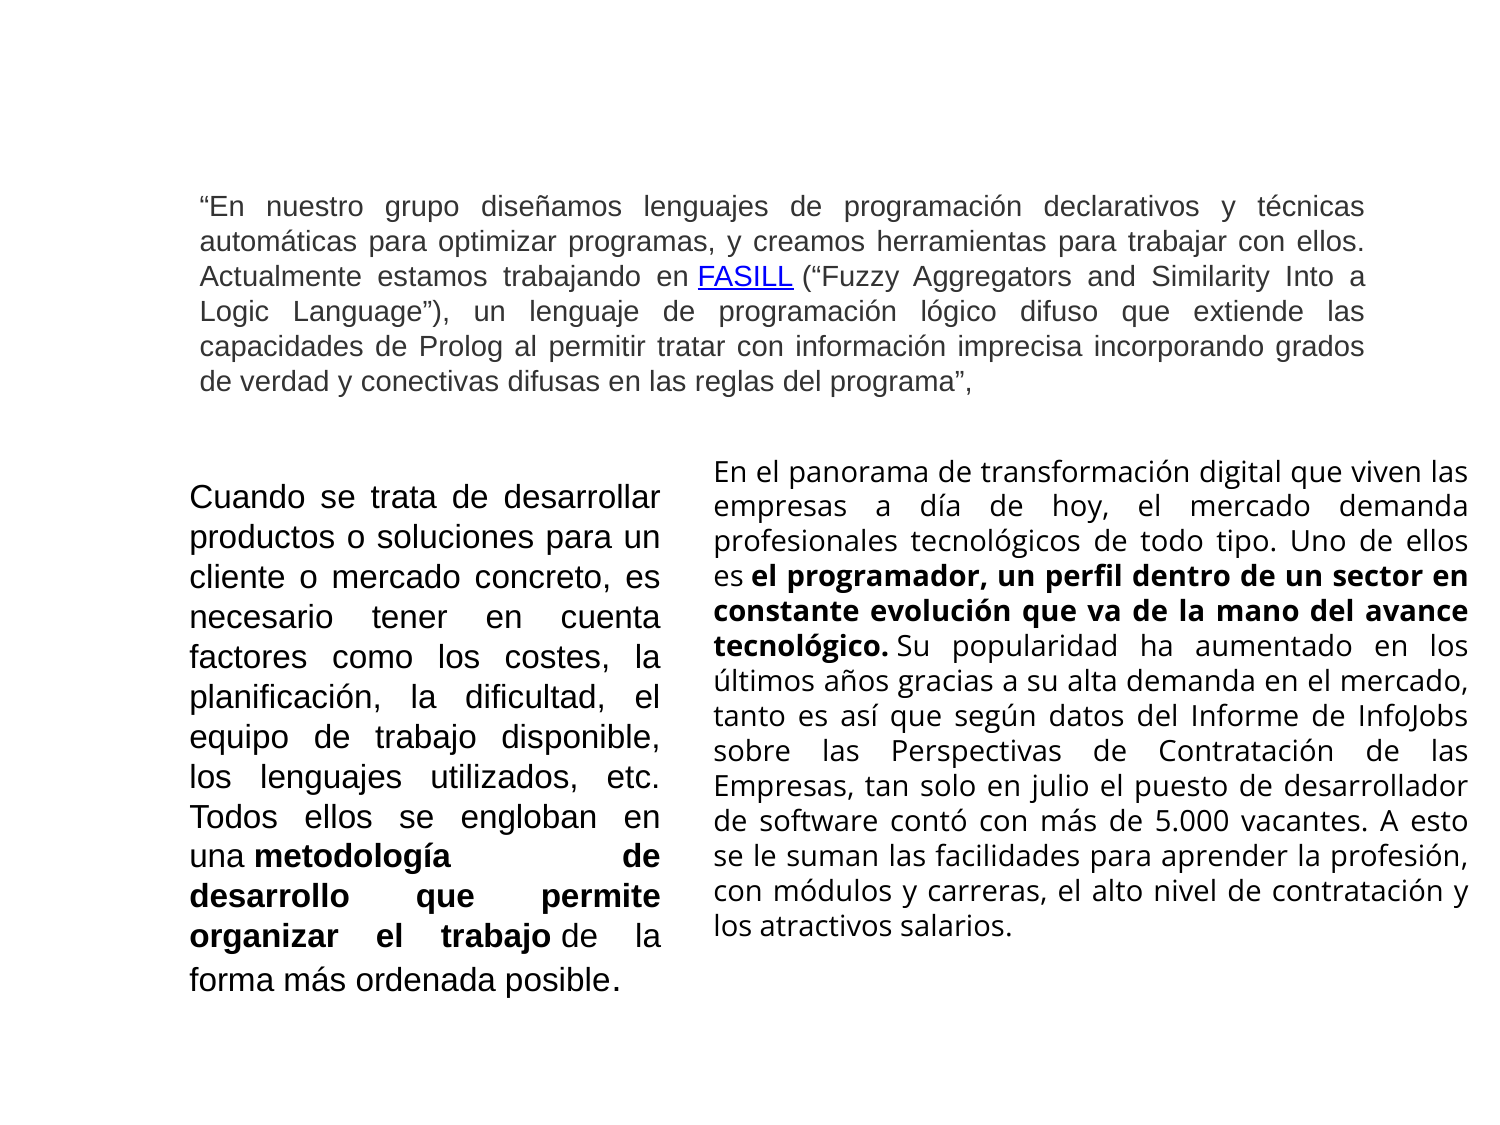

“En nuestro grupo diseñamos lenguajes de programación declarativos y técnicas automáticas para optimizar programas, y creamos herramientas para trabajar con ellos. Actualmente estamos trabajando en FASILL (“Fuzzy Aggregators and Similarity Into a Logic Language”), un lenguaje de programación lógico difuso que extiende las capacidades de Prolog al permitir tratar con información imprecisa incorporando grados de verdad y conectivas difusas en las reglas del programa”,
En el panorama de transformación digital que viven las empresas a día de hoy, el mercado demanda profesionales tecnológicos de todo tipo. Uno de ellos es el programador, un perfil dentro de un sector en constante evolución que va de la mano del avance tecnológico. Su popularidad ha aumentado en los últimos años gracias a su alta demanda en el mercado, tanto es así que según datos del Informe de InfoJobs sobre las Perspectivas de Contratación de las Empresas, tan solo en julio el puesto de desarrollador de software contó con más de 5.000 vacantes. A esto se le suman las facilidades para aprender la profesión, con módulos y carreras, el alto nivel de contratación y los atractivos salarios.
Cuando se trata de desarrollar productos o soluciones para un cliente o mercado concreto, es necesario tener en cuenta factores como los costes, la planificación, la dificultad, el equipo de trabajo disponible, los lenguajes utilizados, etc. Todos ellos se engloban en una metodología de desarrollo que permite organizar el trabajo de la forma más ordenada posible.